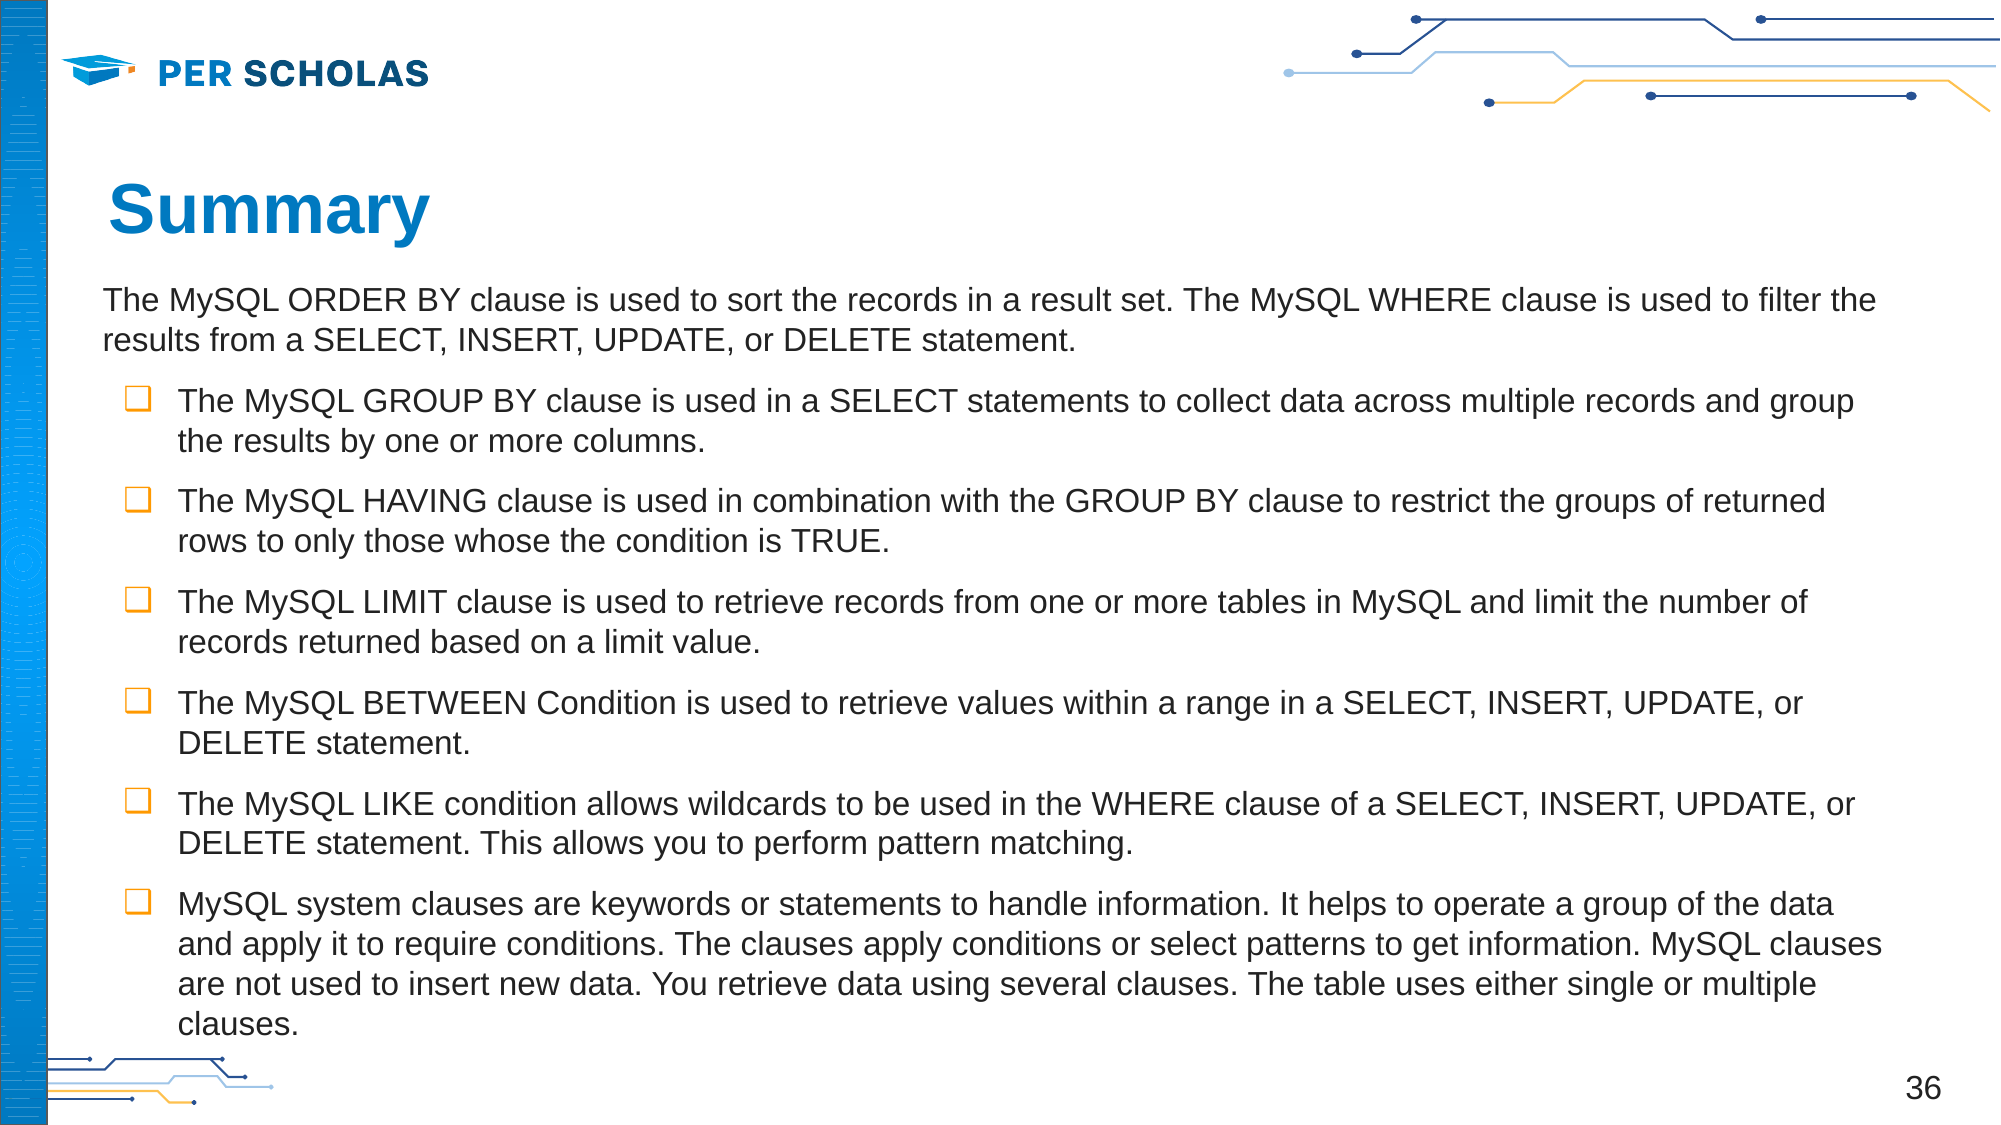

# Summary
The MySQL ORDER BY clause is used to sort the records in a result set. The MySQL WHERE clause is used to filter the results from a SELECT, INSERT, UPDATE, or DELETE statement.
The MySQL GROUP BY clause is used in a SELECT statements to collect data across multiple records and group the results by one or more columns.
The MySQL HAVING clause is used in combination with the GROUP BY clause to restrict the groups of returned rows to only those whose the condition is TRUE.
The MySQL LIMIT clause is used to retrieve records from one or more tables in MySQL and limit the number of records returned based on a limit value.
The MySQL BETWEEN Condition is used to retrieve values within a range in a SELECT, INSERT, UPDATE, or DELETE statement.
The MySQL LIKE condition allows wildcards to be used in the WHERE clause of a SELECT, INSERT, UPDATE, or DELETE statement. This allows you to perform pattern matching.
MySQL system clauses are keywords or statements to handle information. It helps to operate a group of the data and apply it to require conditions. The clauses apply conditions or select patterns to get information. MySQL clauses are not used to insert new data. You retrieve data using several clauses. The table uses either single or multiple clauses.
36